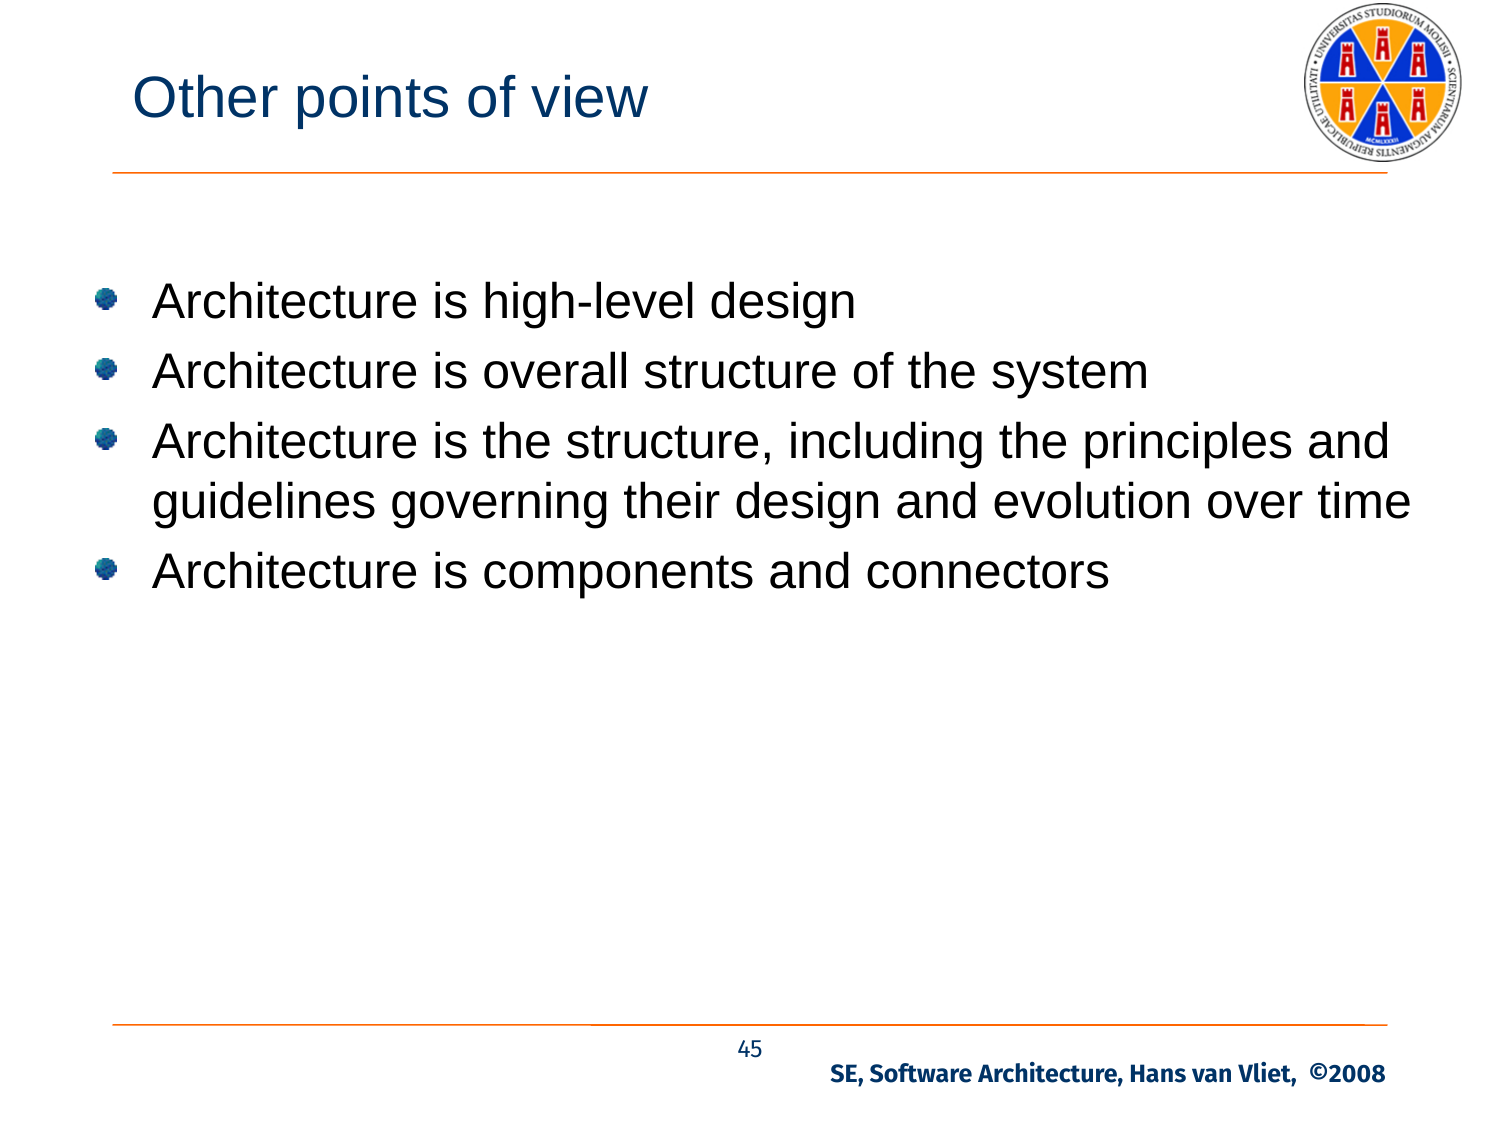

# Other points of view
Architecture is high-level design
Architecture is overall structure of the system
Architecture is the structure, including the principles and guidelines governing their design and evolution over time
Architecture is components and connectors
45
SE, Software Architecture, Hans van Vliet,  ©2008